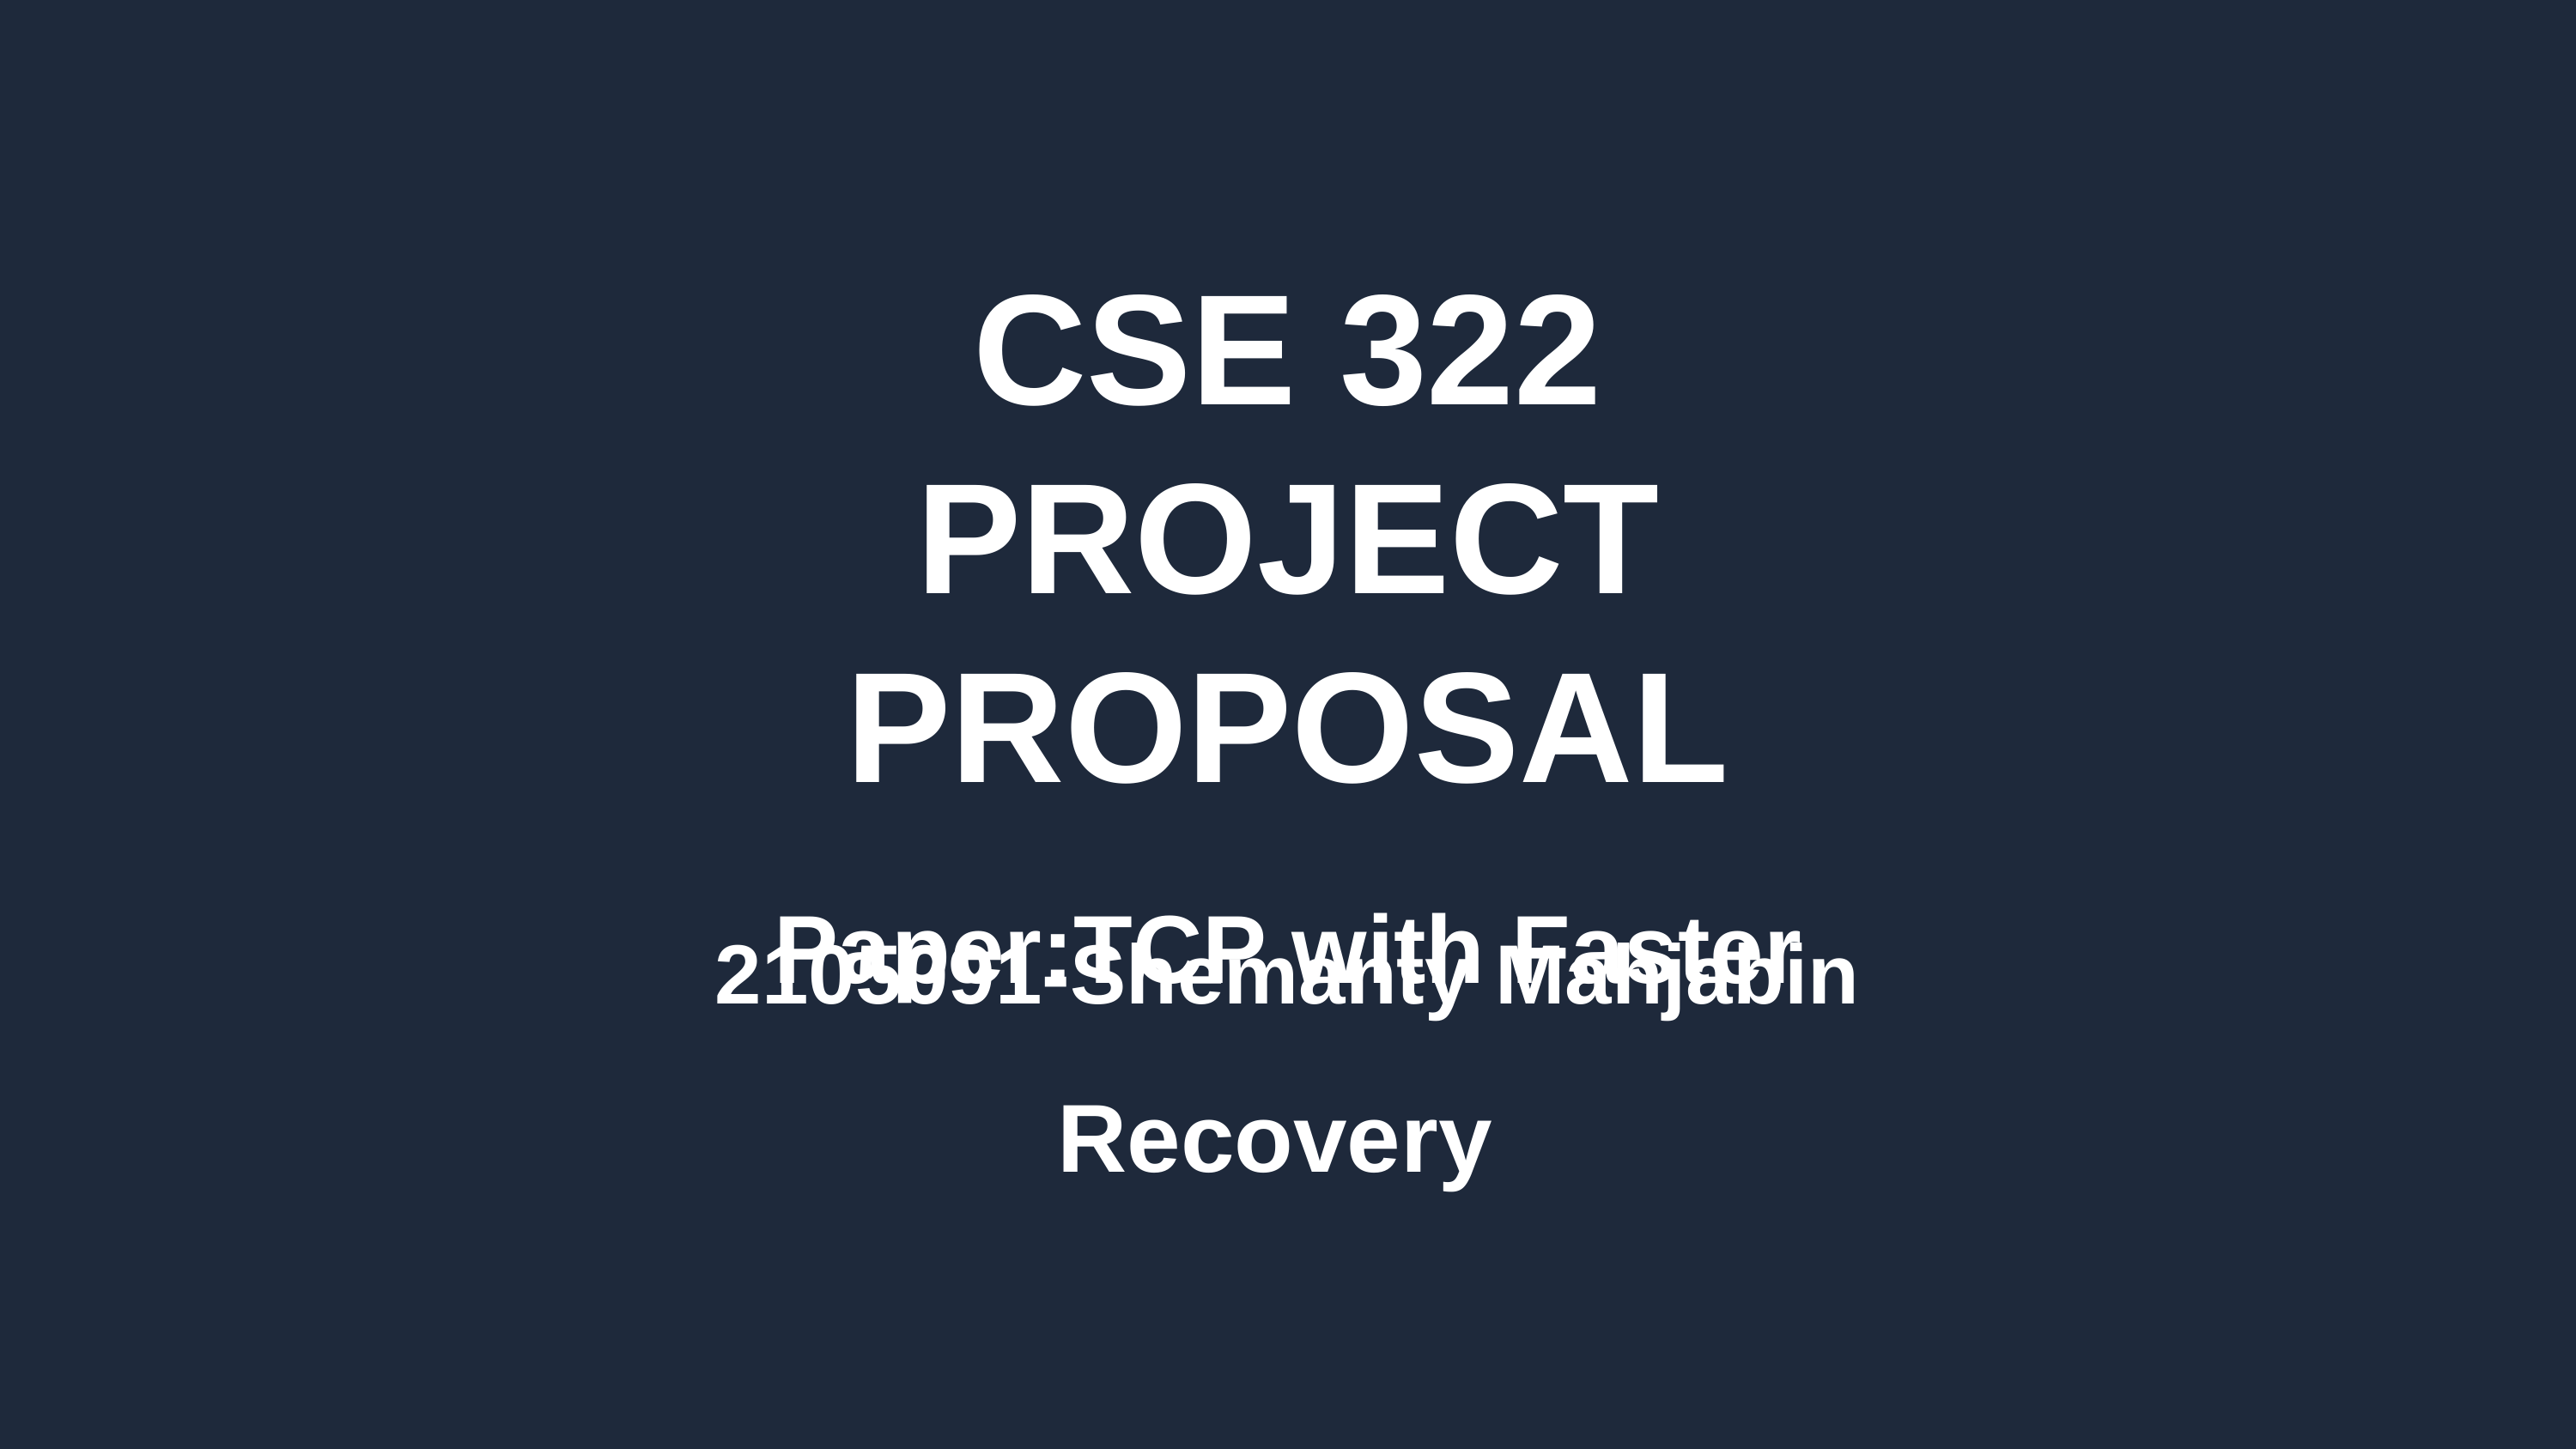

CSE 322
PROJECT PROPOSAL
Paper:TCP with Faster Recovery
2105091-Shemanty Mahjabin